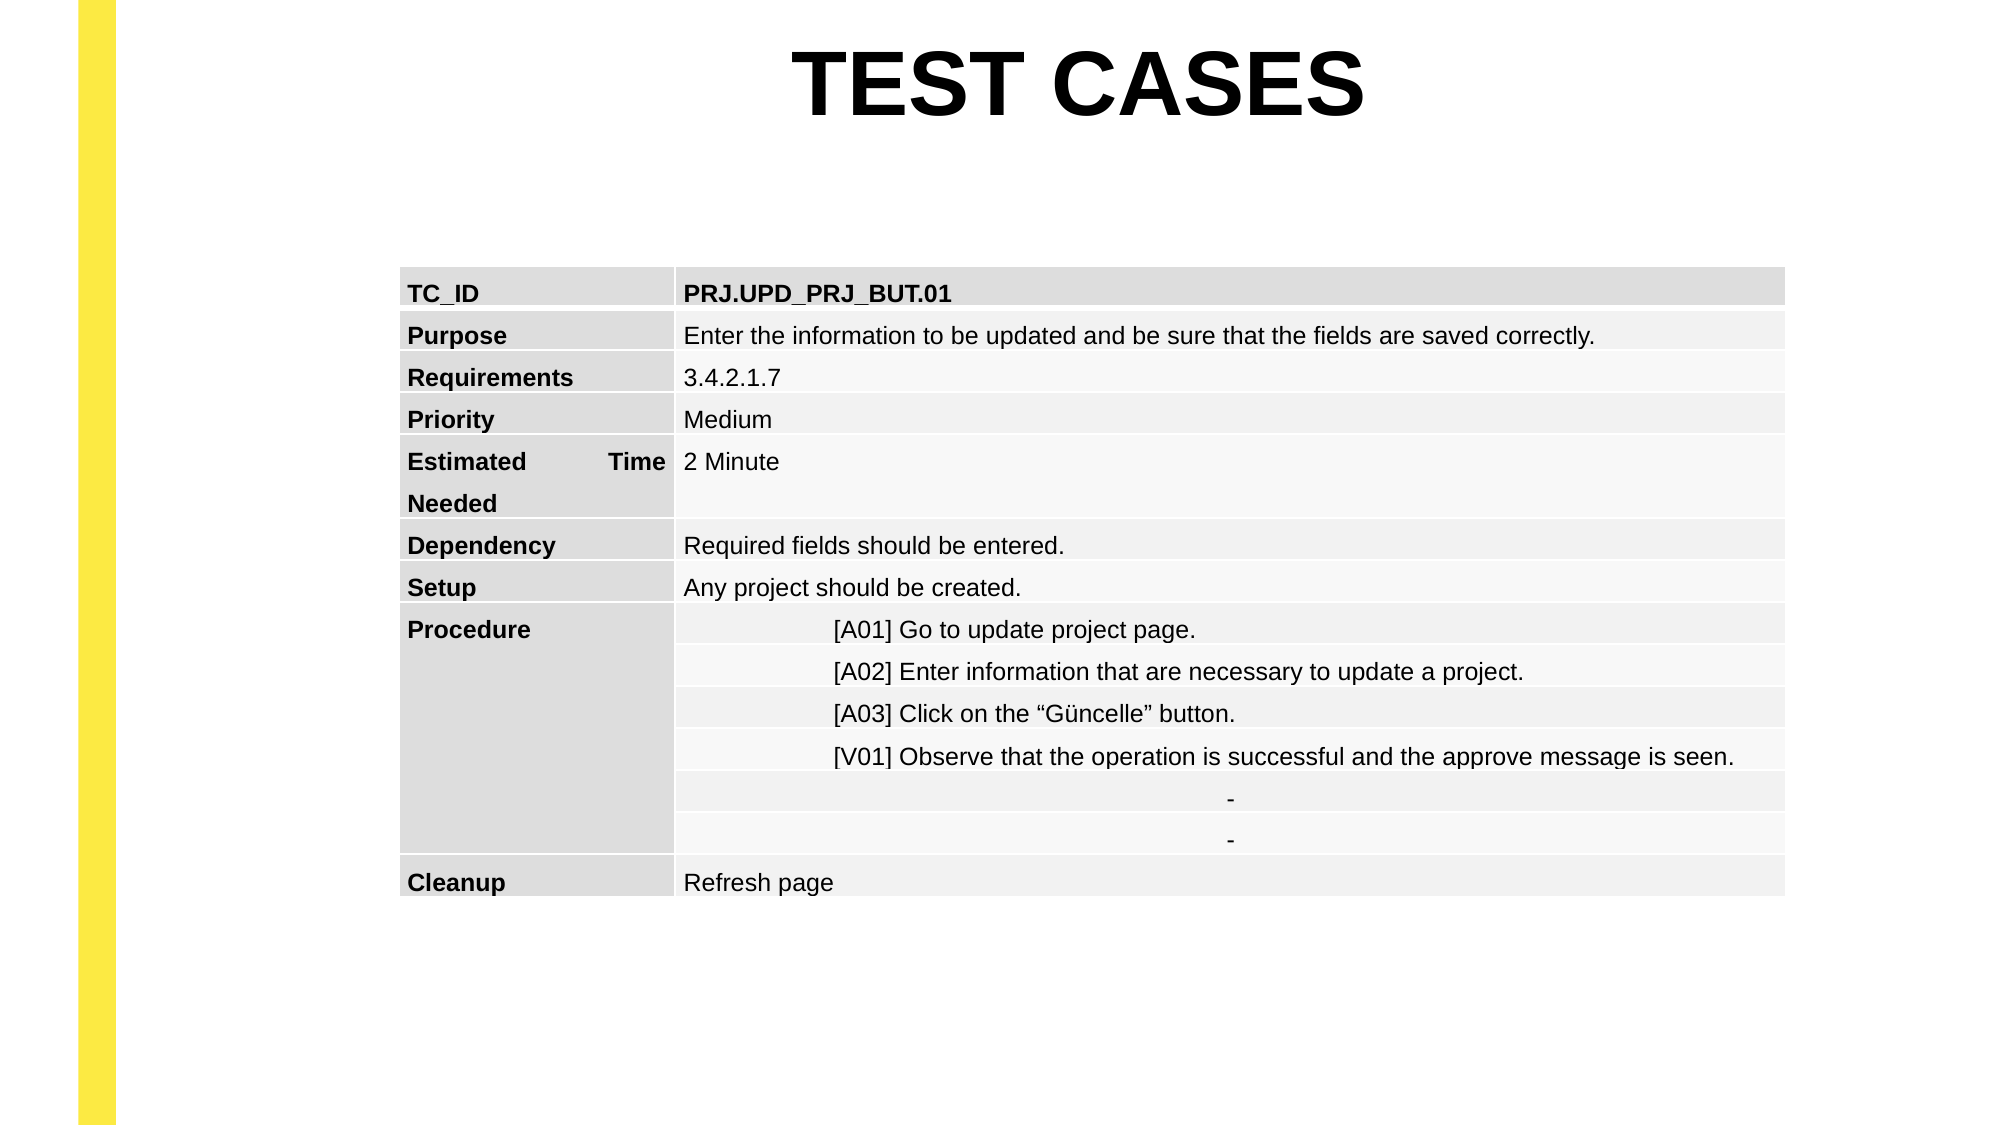

# TEST CASES
| TC\_ID | PRJ.UPD\_PRJ\_BUT.01 |
| --- | --- |
| Purpose | Enter the information to be updated and be sure that the fields are saved correctly. |
| Requirements | 3.4.2.1.7 |
| Priority | Medium |
| Estimated Time Needed | 2 Minute |
| Dependency | Required fields should be entered. |
| Setup | Any project should be created. |
| Procedure | [A01] Go to update project page. |
|  | [A02] Enter information that are necessary to update a project. |
|  | [A03] Click on the “Güncelle” button. |
|  | [V01] Observe that the operation is successful and the approve message is seen. |
|  | - |
|  | - |
| Cleanup | Refresh page |